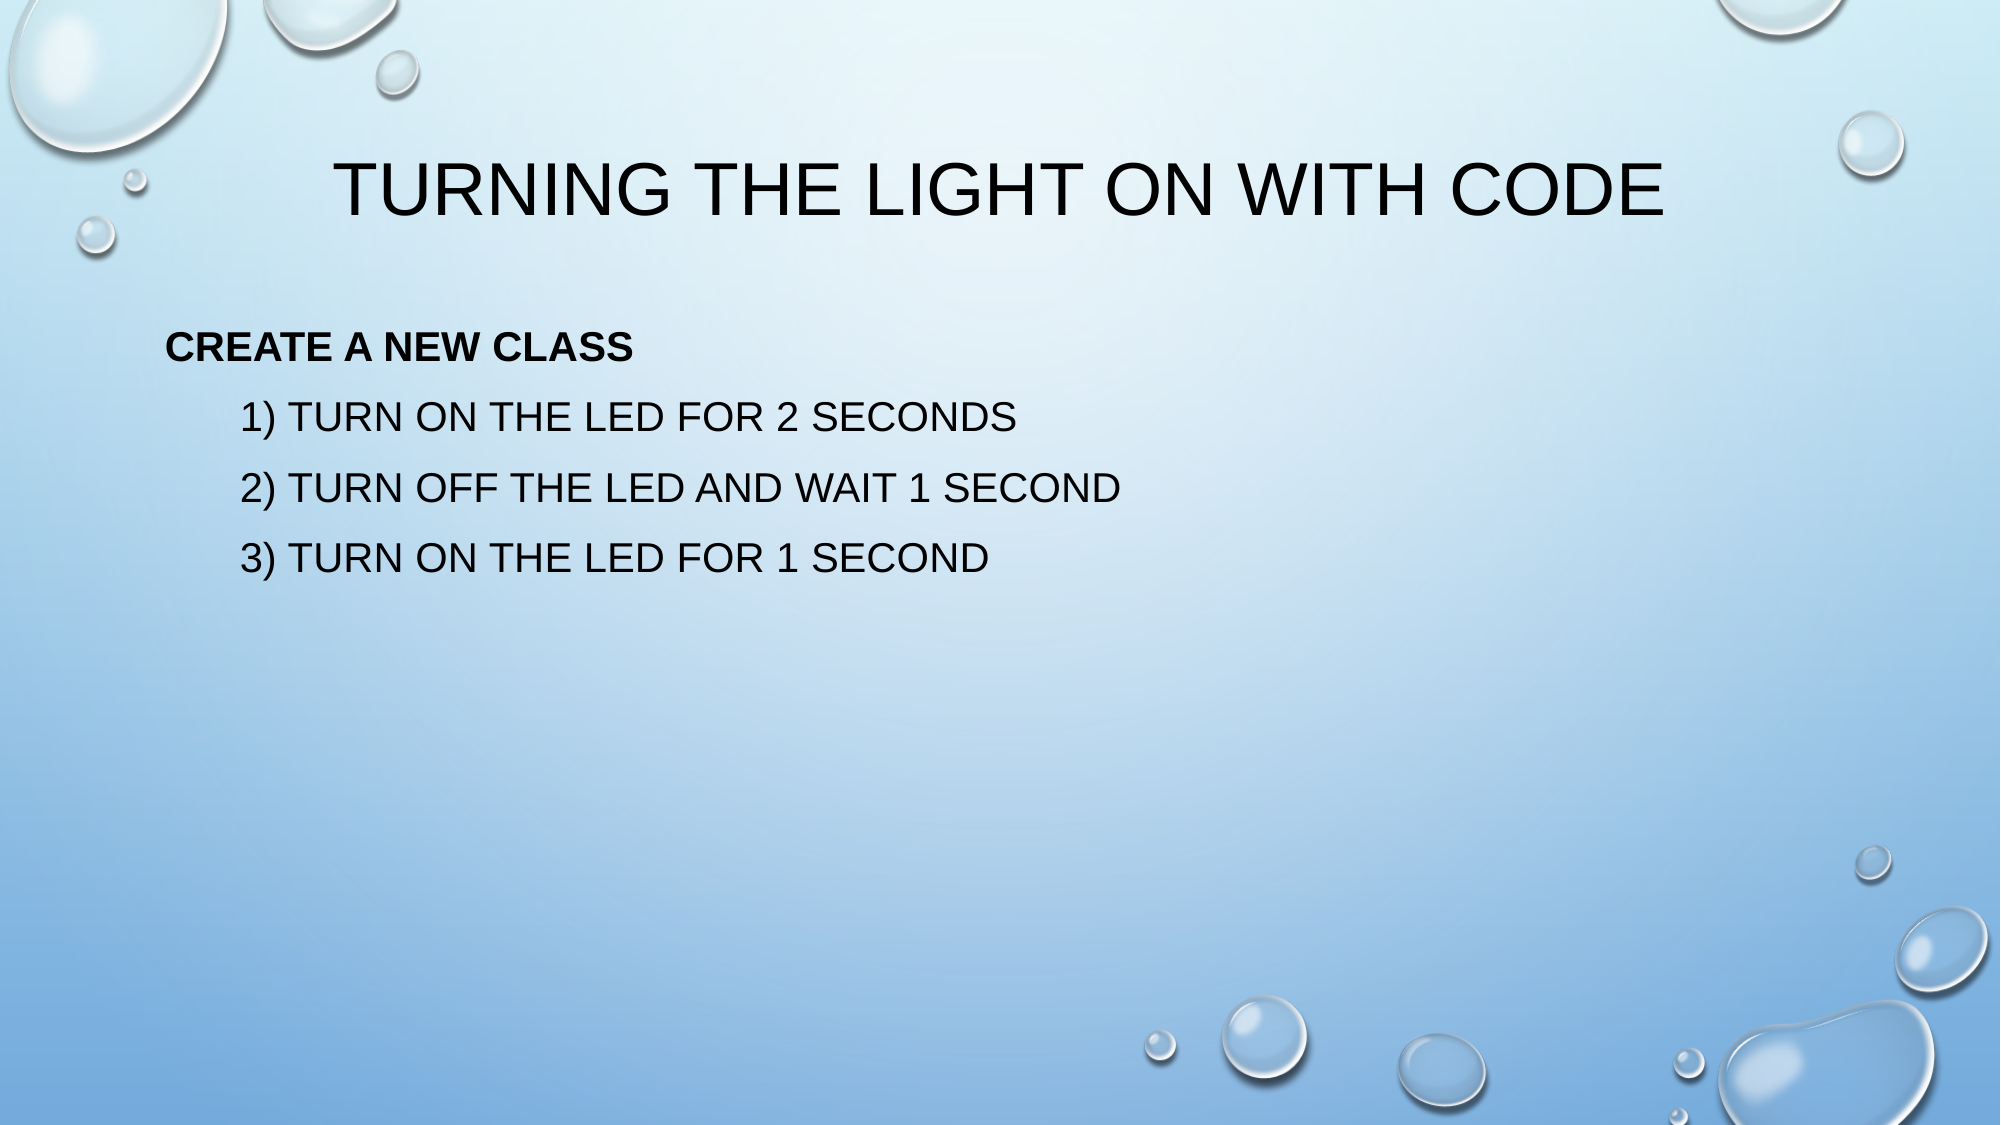

# TURNING THE LIGHT on WITH CODE
Create a NEW CLASS
1) turn on the LED for 2 seconds
2) turn off the LED and wait 1 second
3) turn on the LED for 1 second